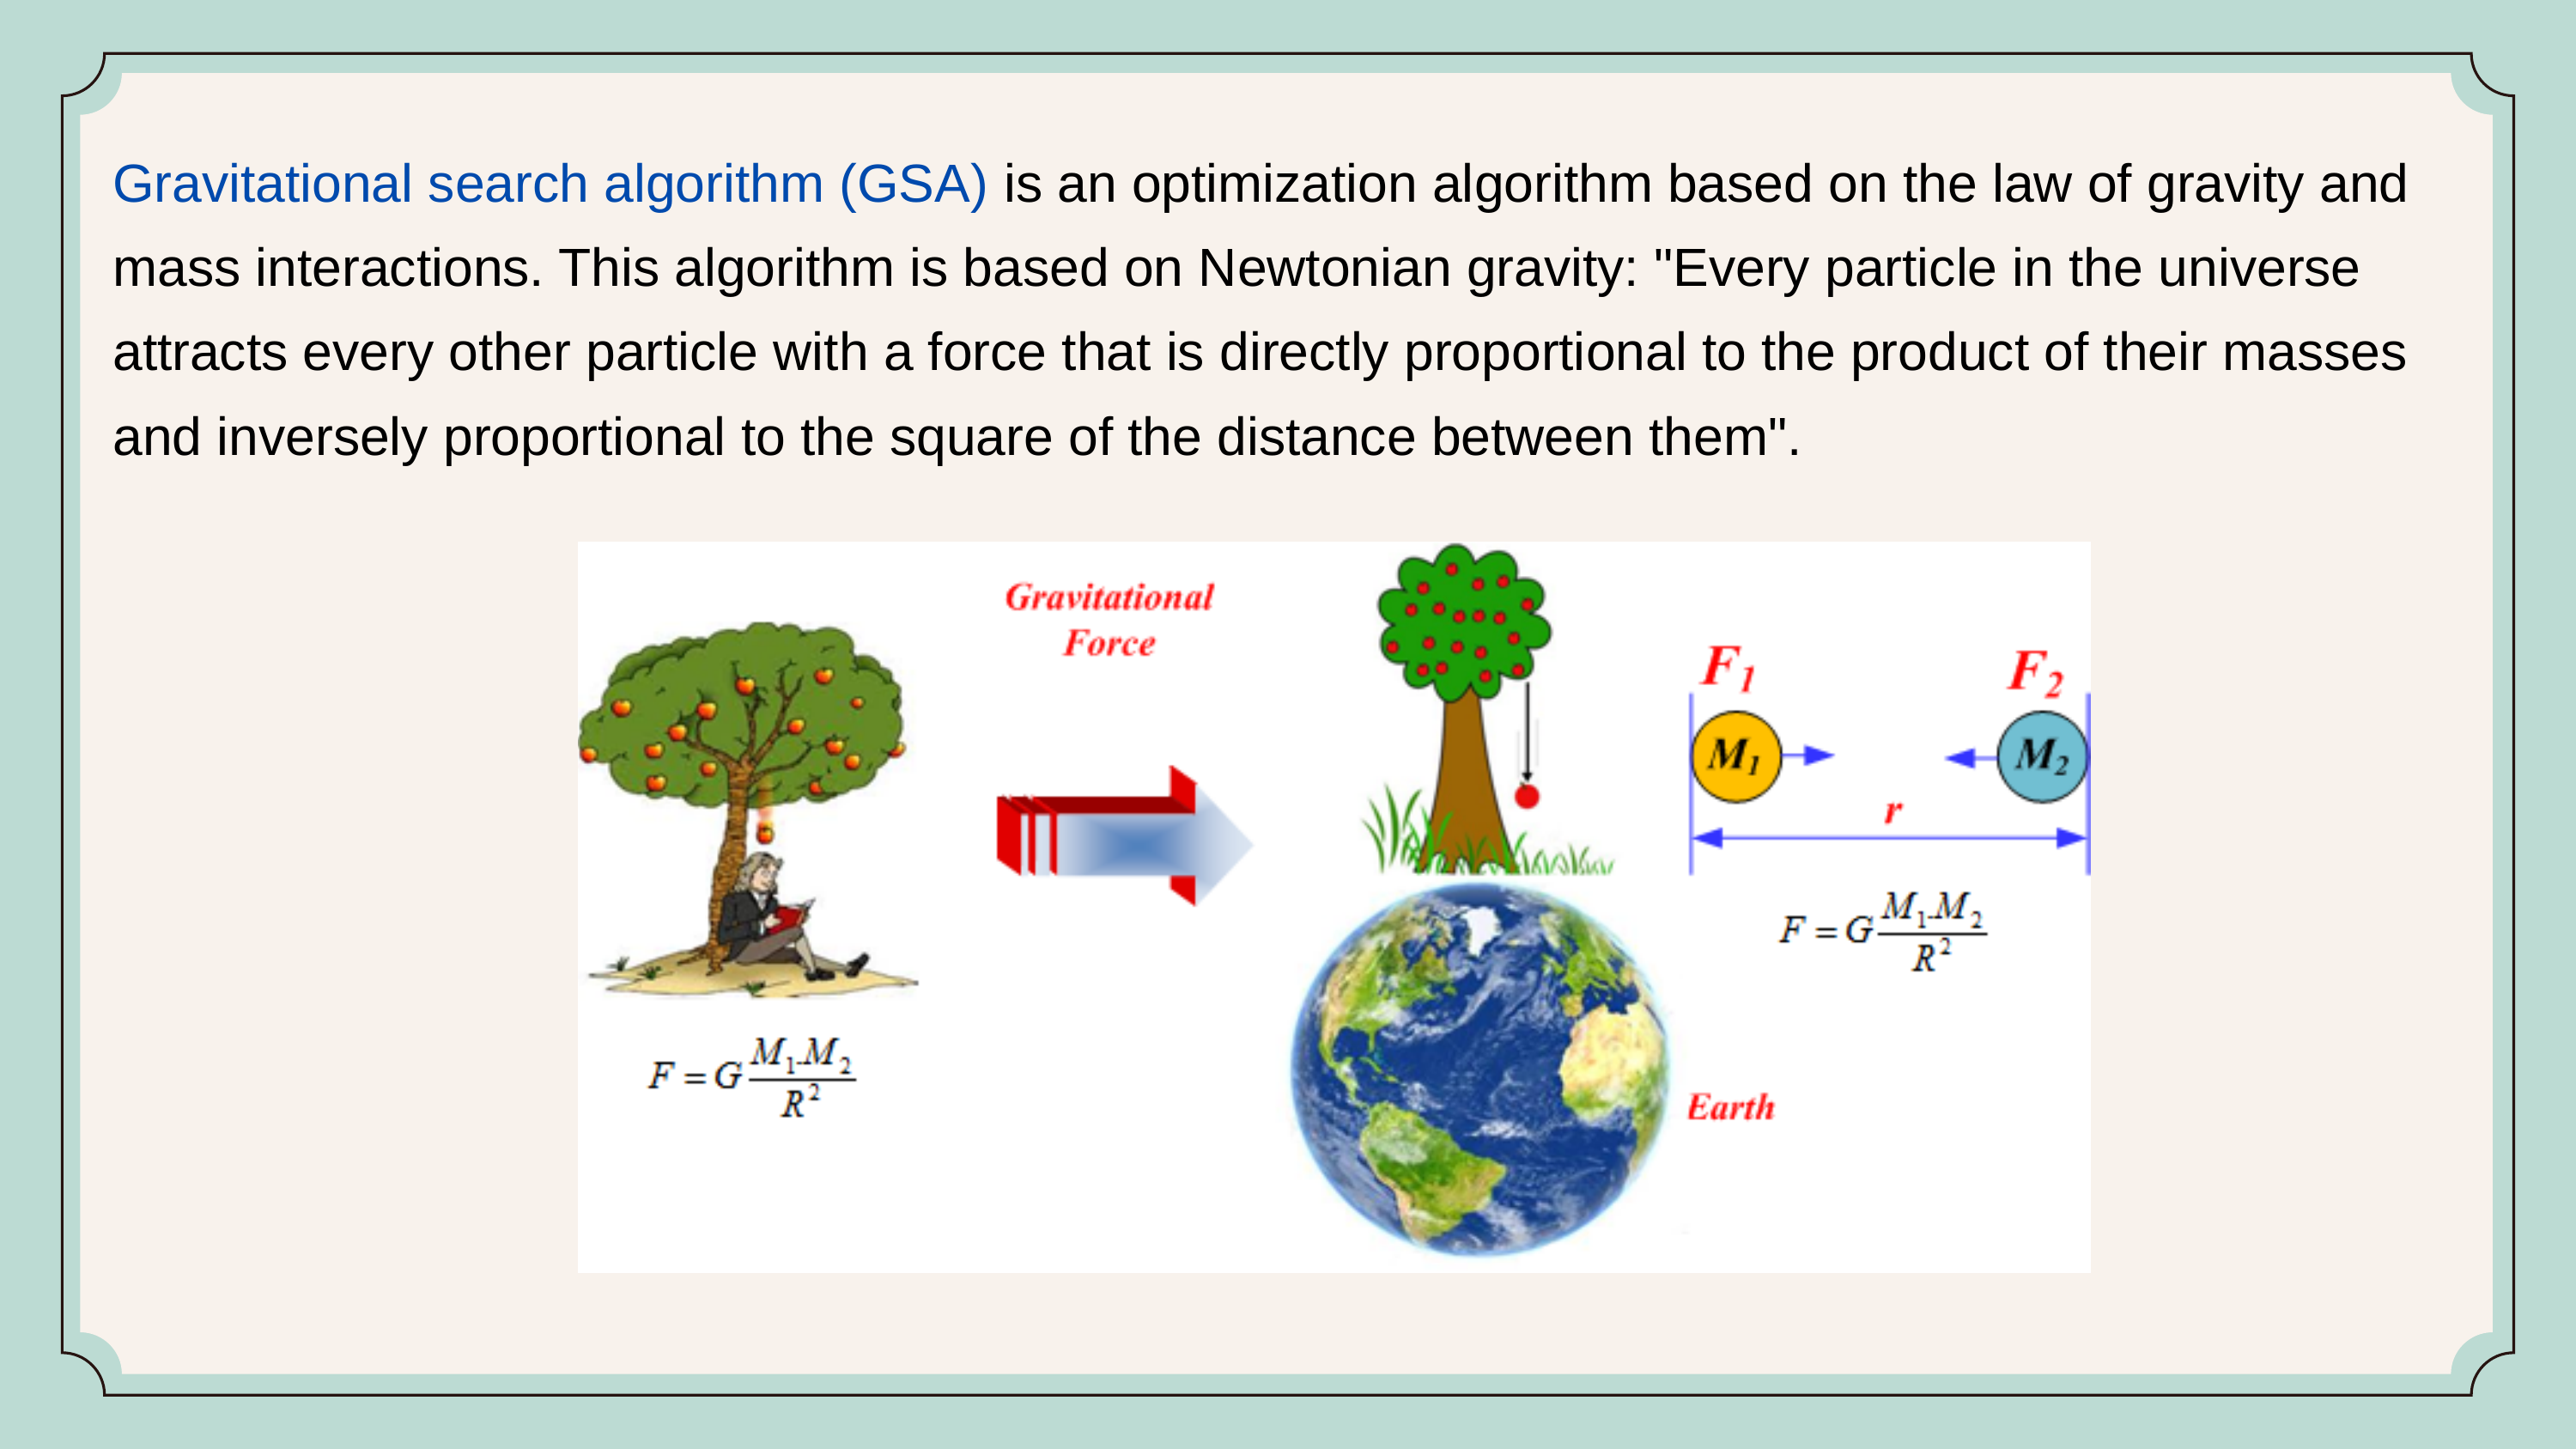

Gravitational search algorithm (GSA) is an optimization algorithm based on the law of gravity and mass interactions. This algorithm is based on Newtonian gravity: "Every particle in the universe attracts every other particle with a force that is directly proportional to the product of their masses and inversely proportional to the square of the distance between them".